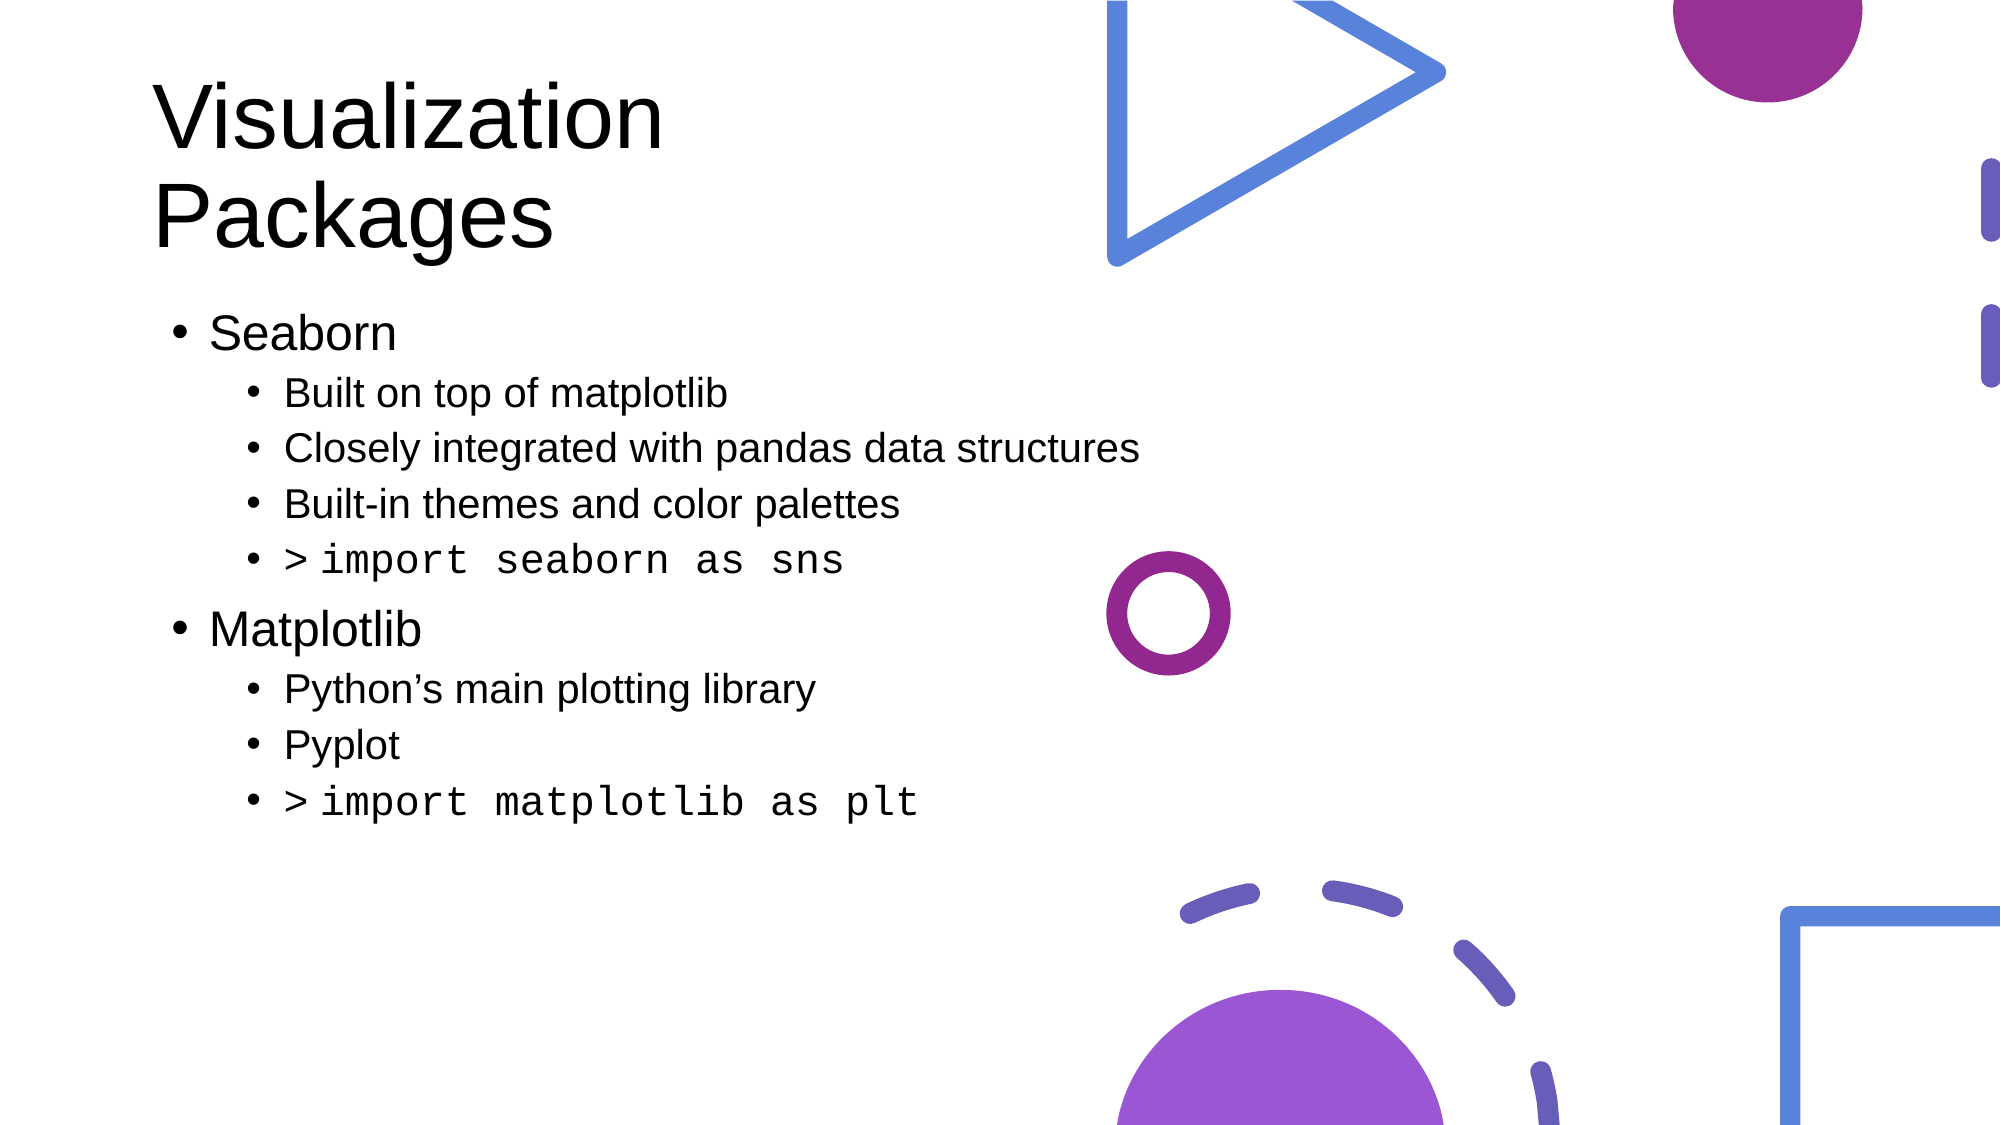

# Visualization Packages
Seaborn
Built on top of matplotlib
Closely integrated with pandas data structures
Built-in themes and color palettes
> import seaborn as sns
Matplotlib
Python’s main plotting library
Pyplot
> import matplotlib as plt